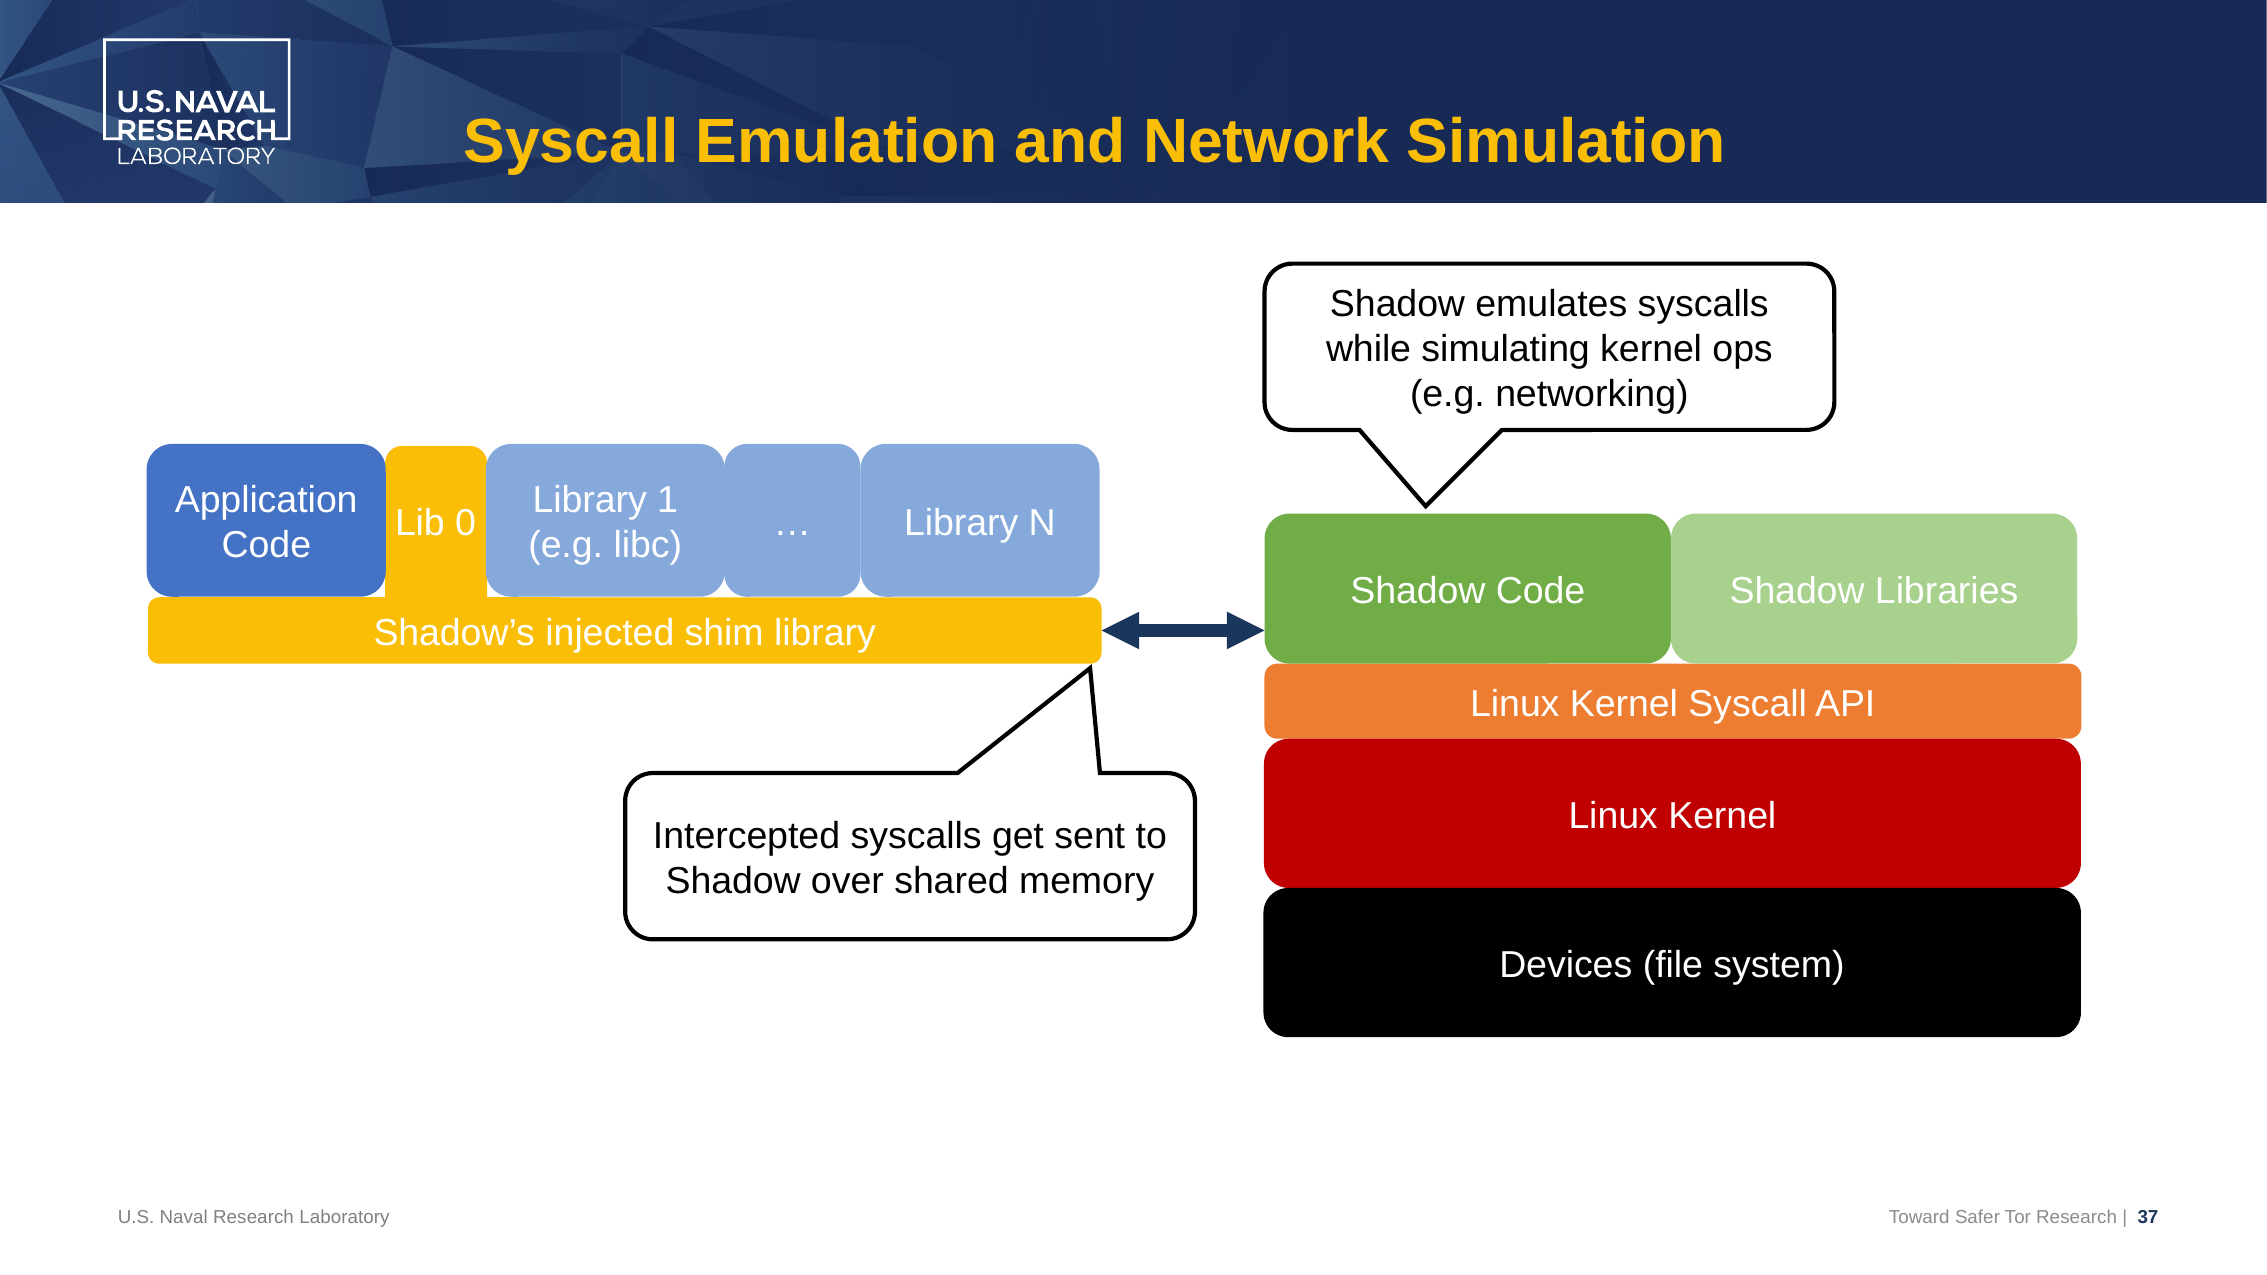

# Syscall Emulation and Network Simulation
Shadow emulates syscalls while simulating kernel ops (e.g. networking)
Application
Code
Library 1
(e.g. libc)
…
Library N

Lib 0
Shadow Code
Shadow Libraries
Shadow’s injected shim library
Linux Kernel Syscall API
Linux Kernel
Intercepted syscalls get sent to Shadow over shared memory
Devices (file system)
U.S. Naval Research Laboratory
Toward Safer Tor Research |  37